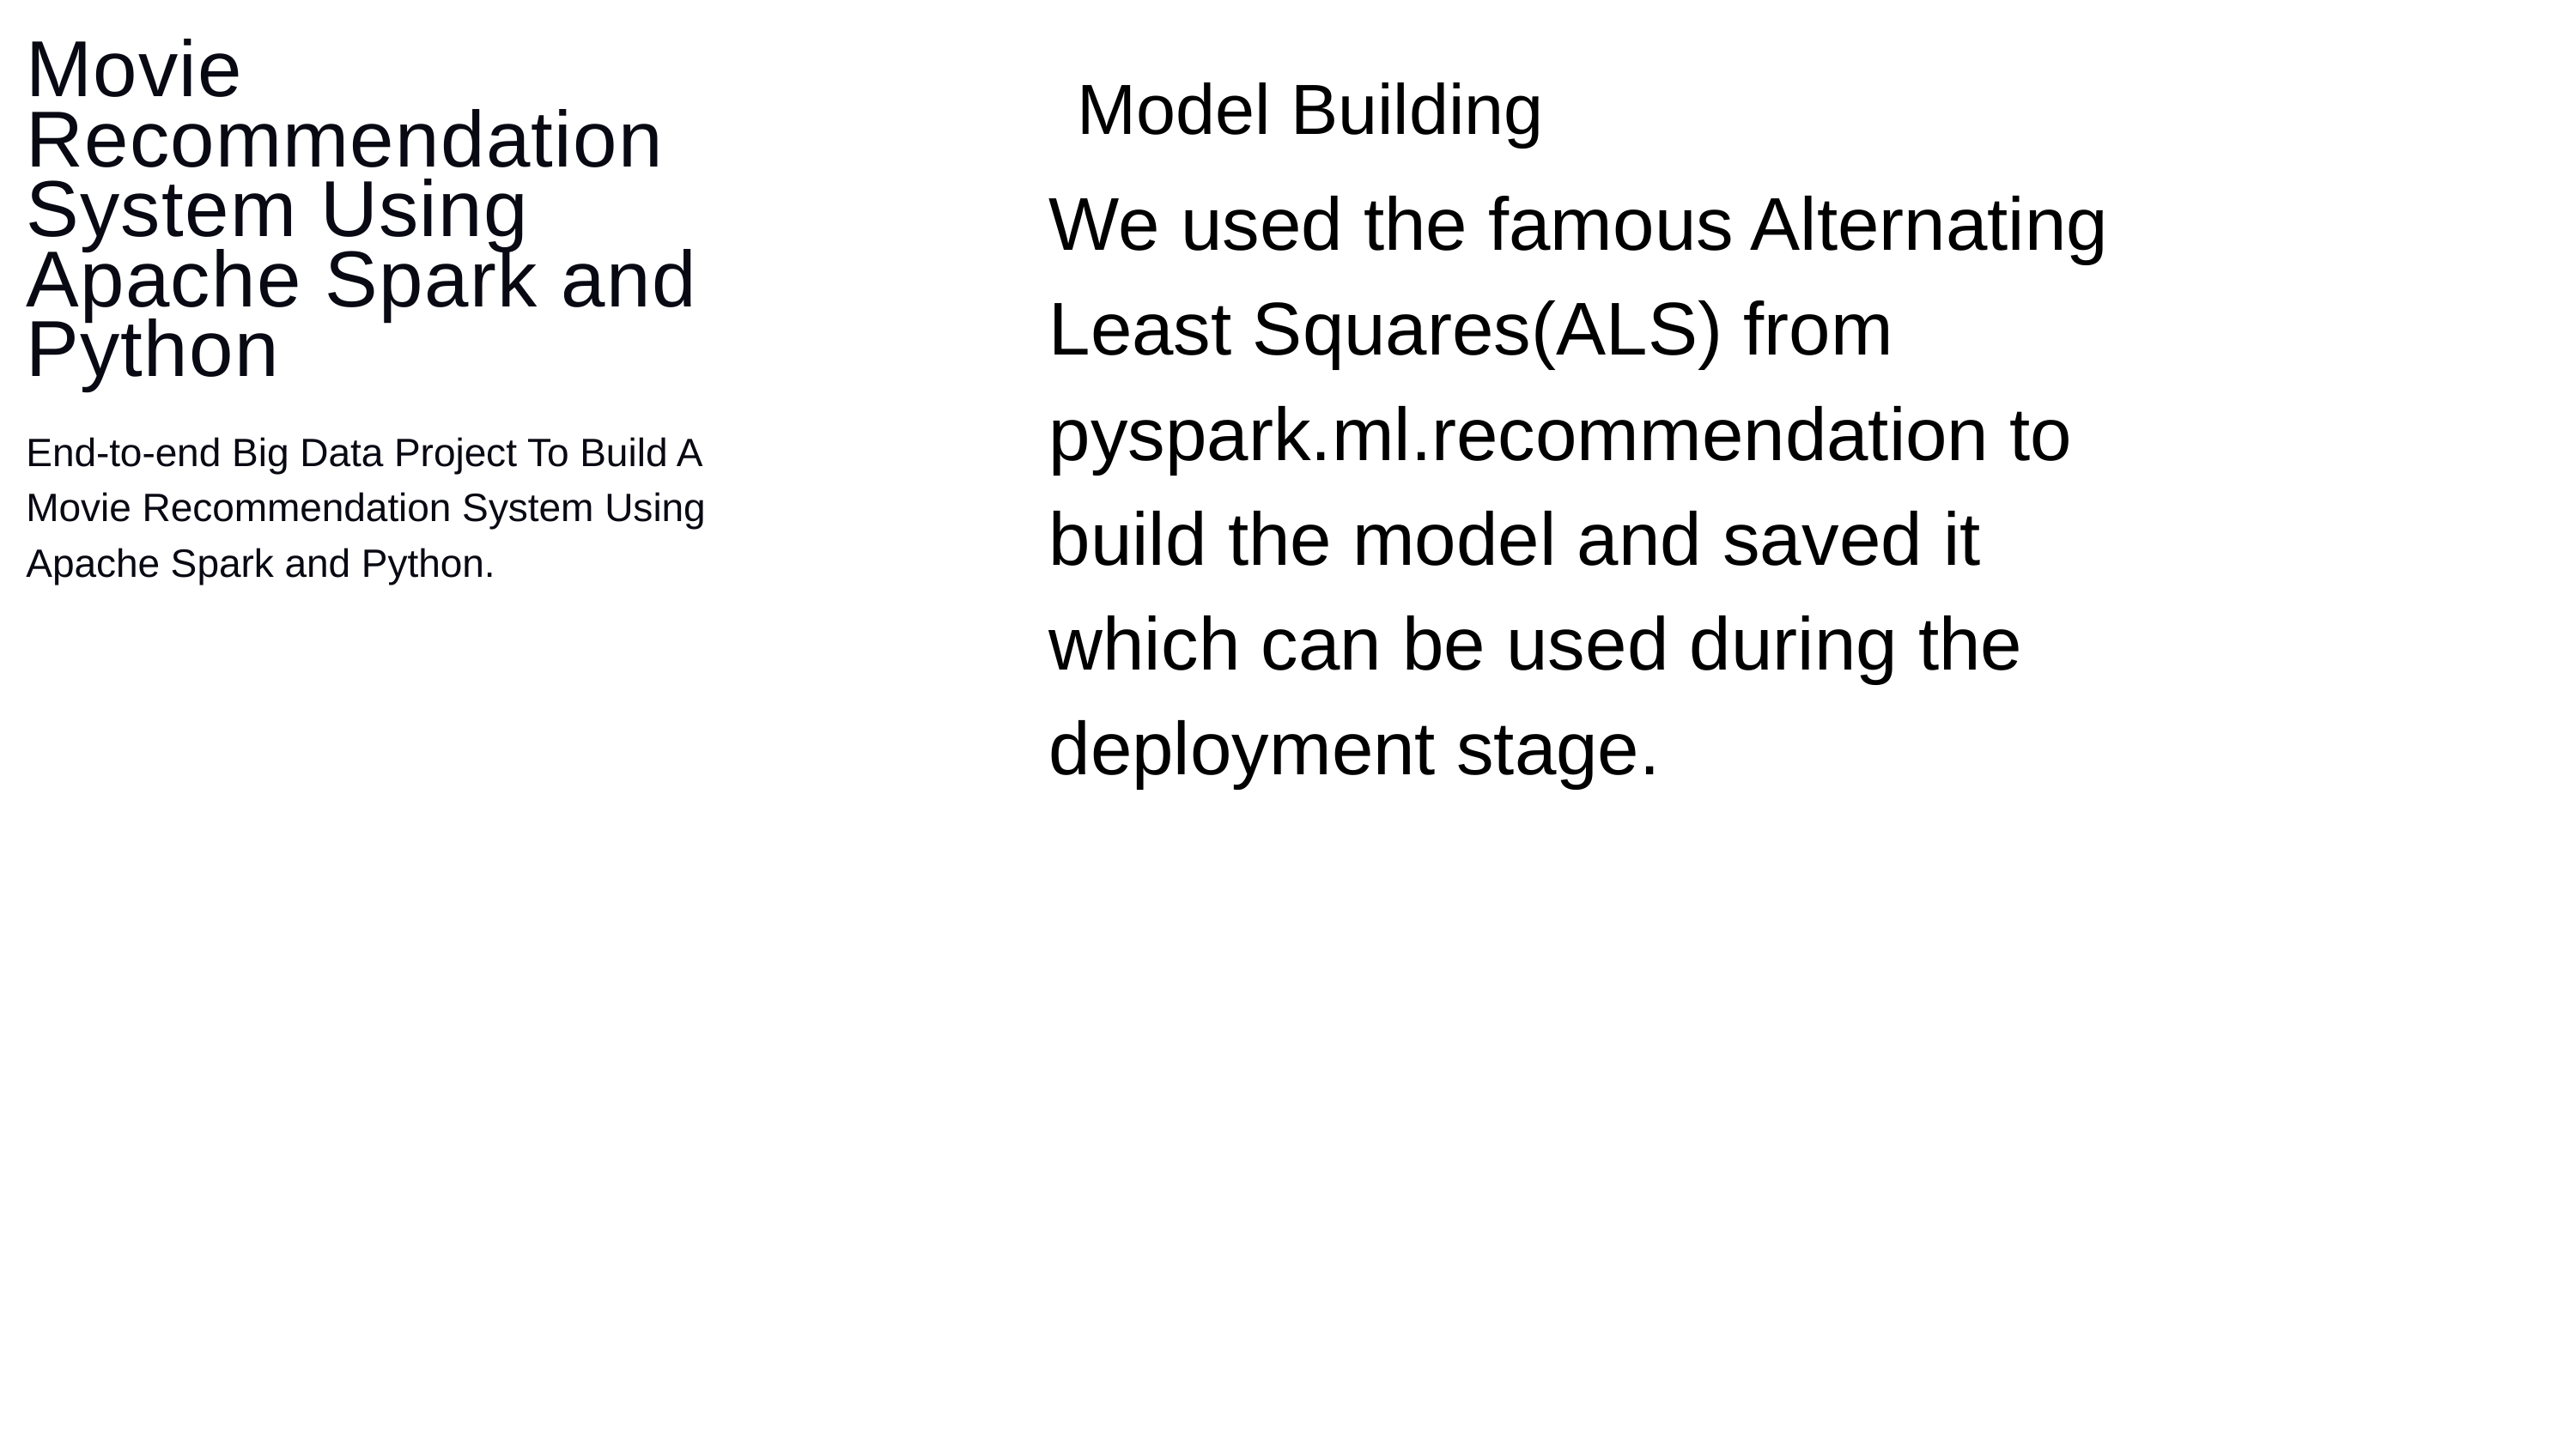

Movie Recommendation System Using Apache Spark and Python

Model Building
We used the famous Alternating Least Squares(ALS) from
pyspark.ml.recommendation to build the model and saved it which can be used during the deployment stage.

End-to-end Big Data Project To Build A Movie Recommendation System Using
Apache Spark and Python.
BRIGHT KYEREMEH